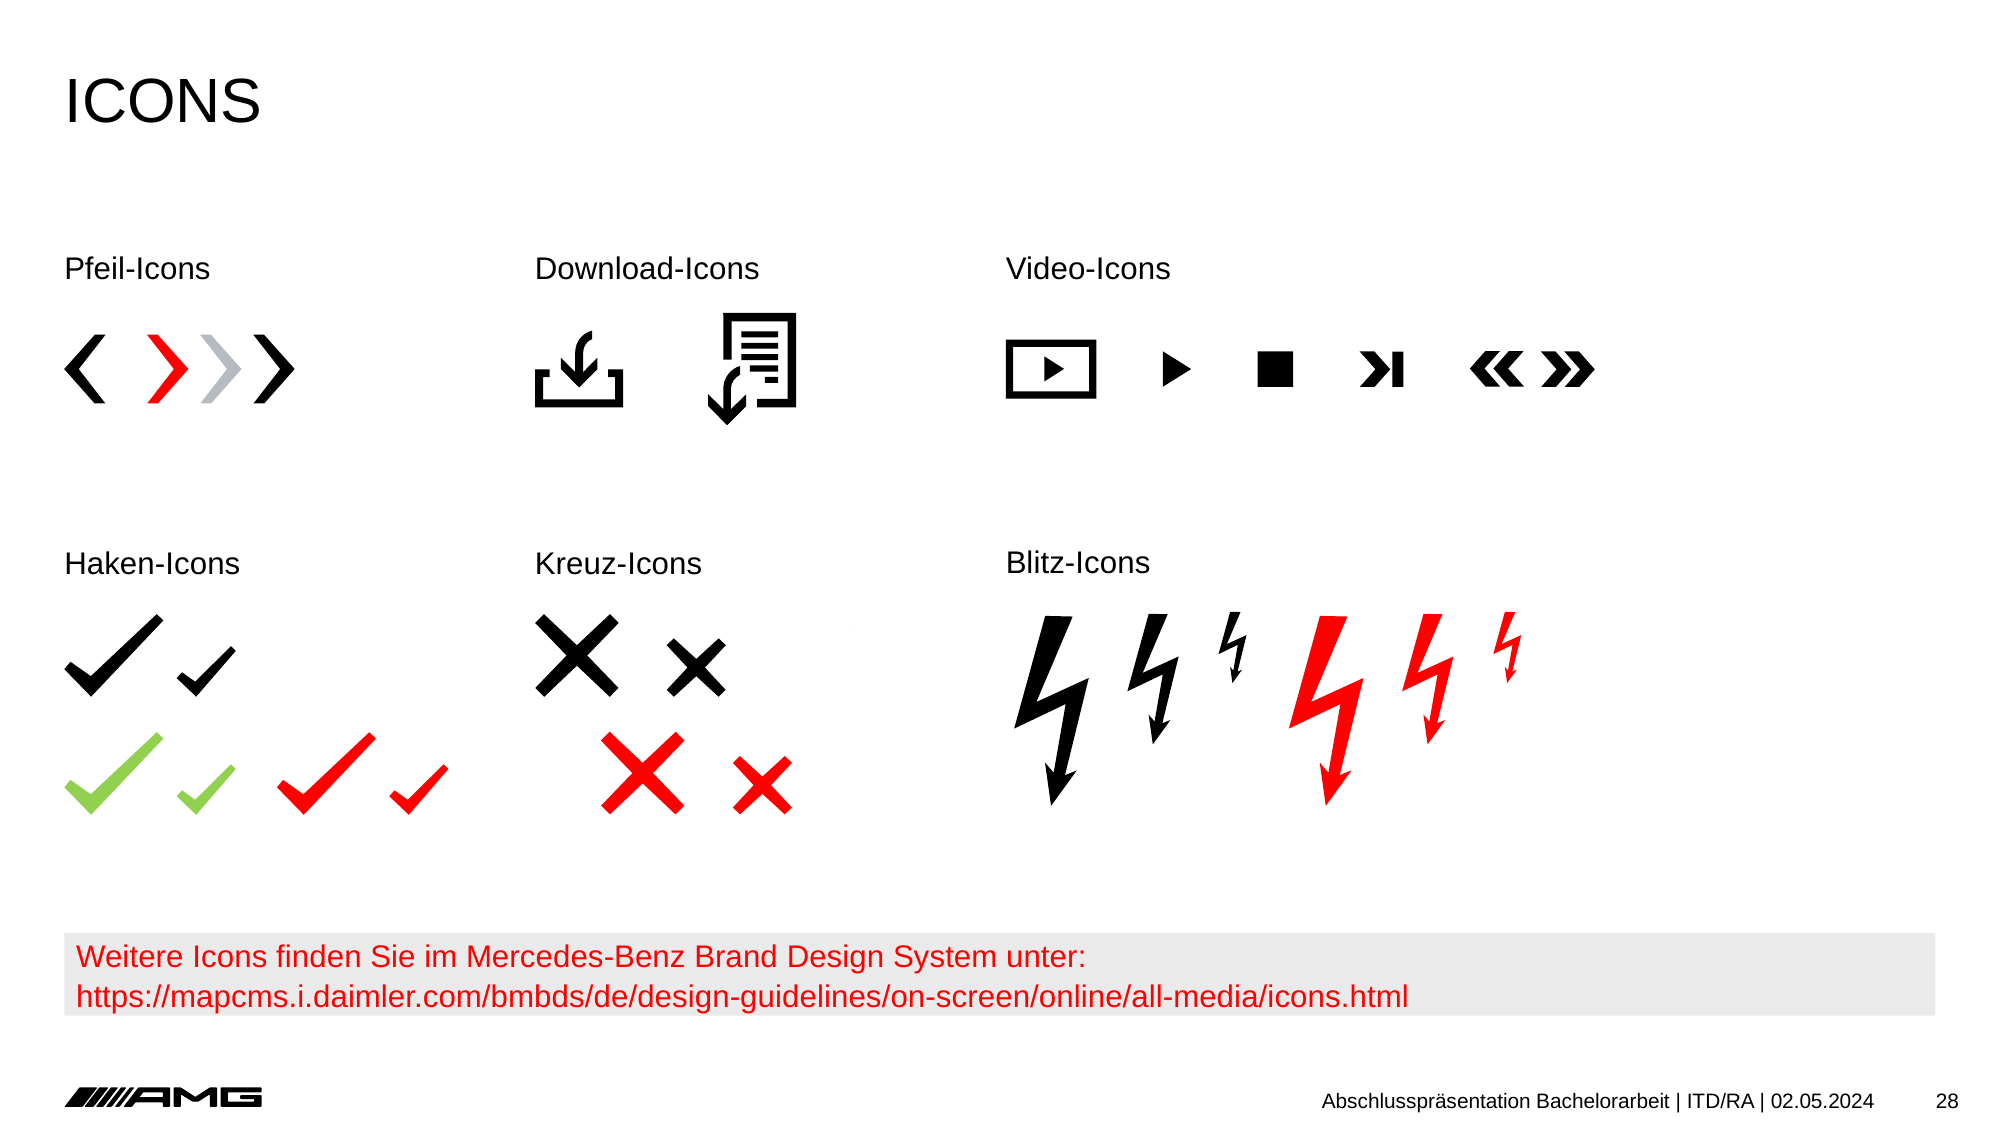

# ICONS
Pfeil-Icons
Download-Icons
Video-Icons

Blitz-Icons
Haken-Icons
Kreuz-Icons

Weitere Icons finden Sie im Mercedes-Benz Brand Design System unter:
https://mapcms.i.daimler.com/bmbds/de/design-guidelines/on-screen/online/all-media/icons.html

Abschlusspräsentation Bachelorarbeit | ITD/RA | 02.05.2024
28